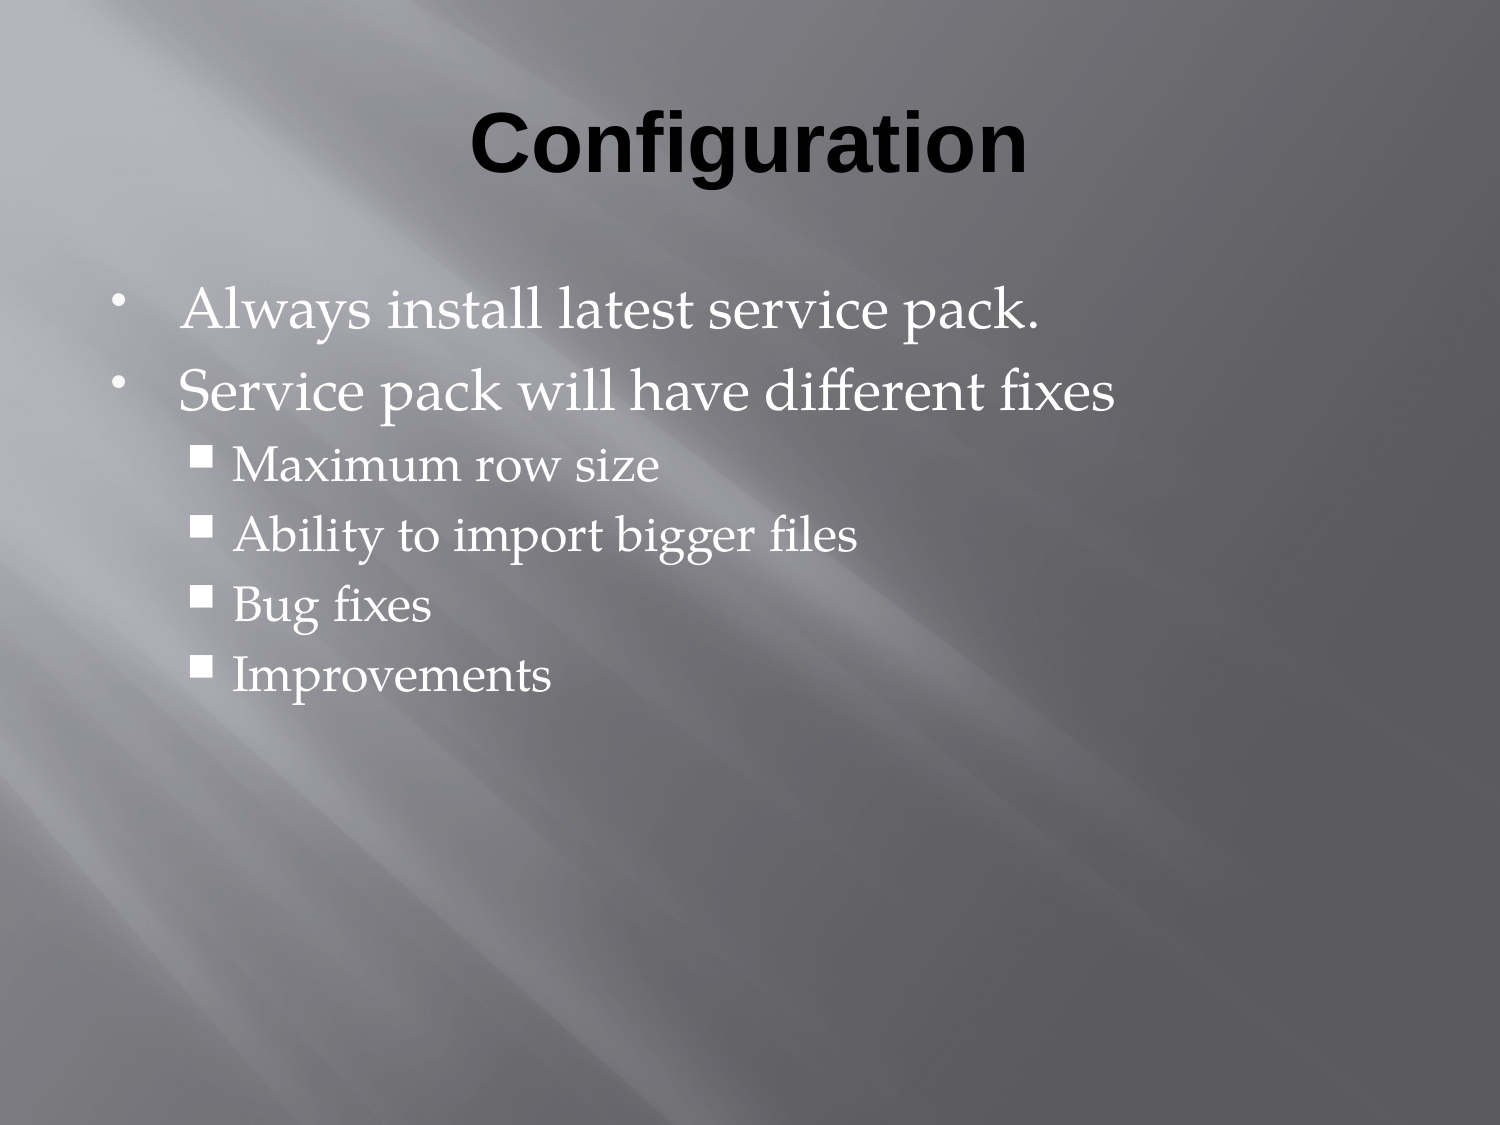

# Configuration
Always install latest service pack.
Service pack will have different fixes
Maximum row size
Ability to import bigger files
Bug fixes
Improvements